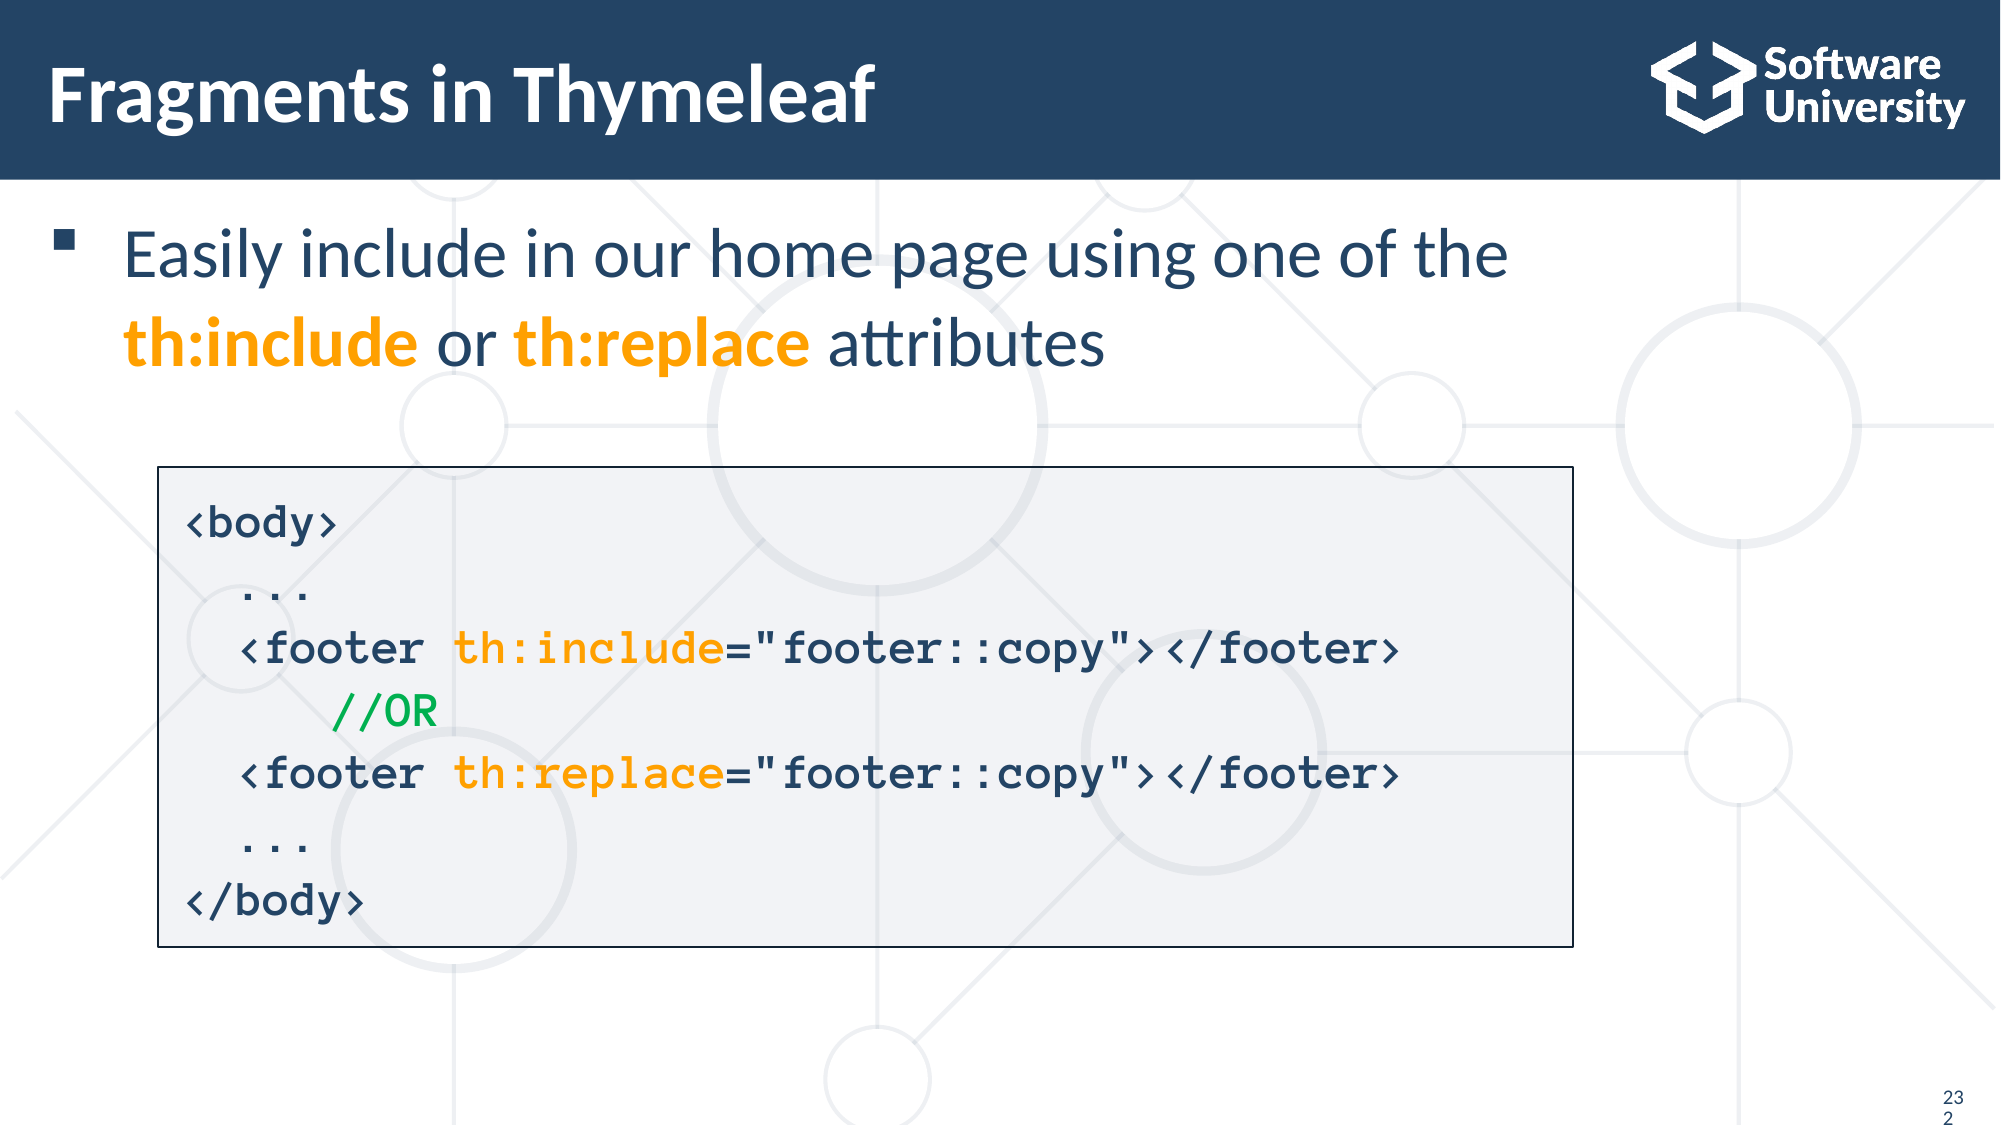

# Fragments in Thymeleaf
Easily include in our home page using one of the
th:include or th:replace attributes
<body>
  ...
  <footer th:include="footer::copy"></footer>
	//OR
  <footer th:replace="footer::copy"></footer>
  ...
</body>
232